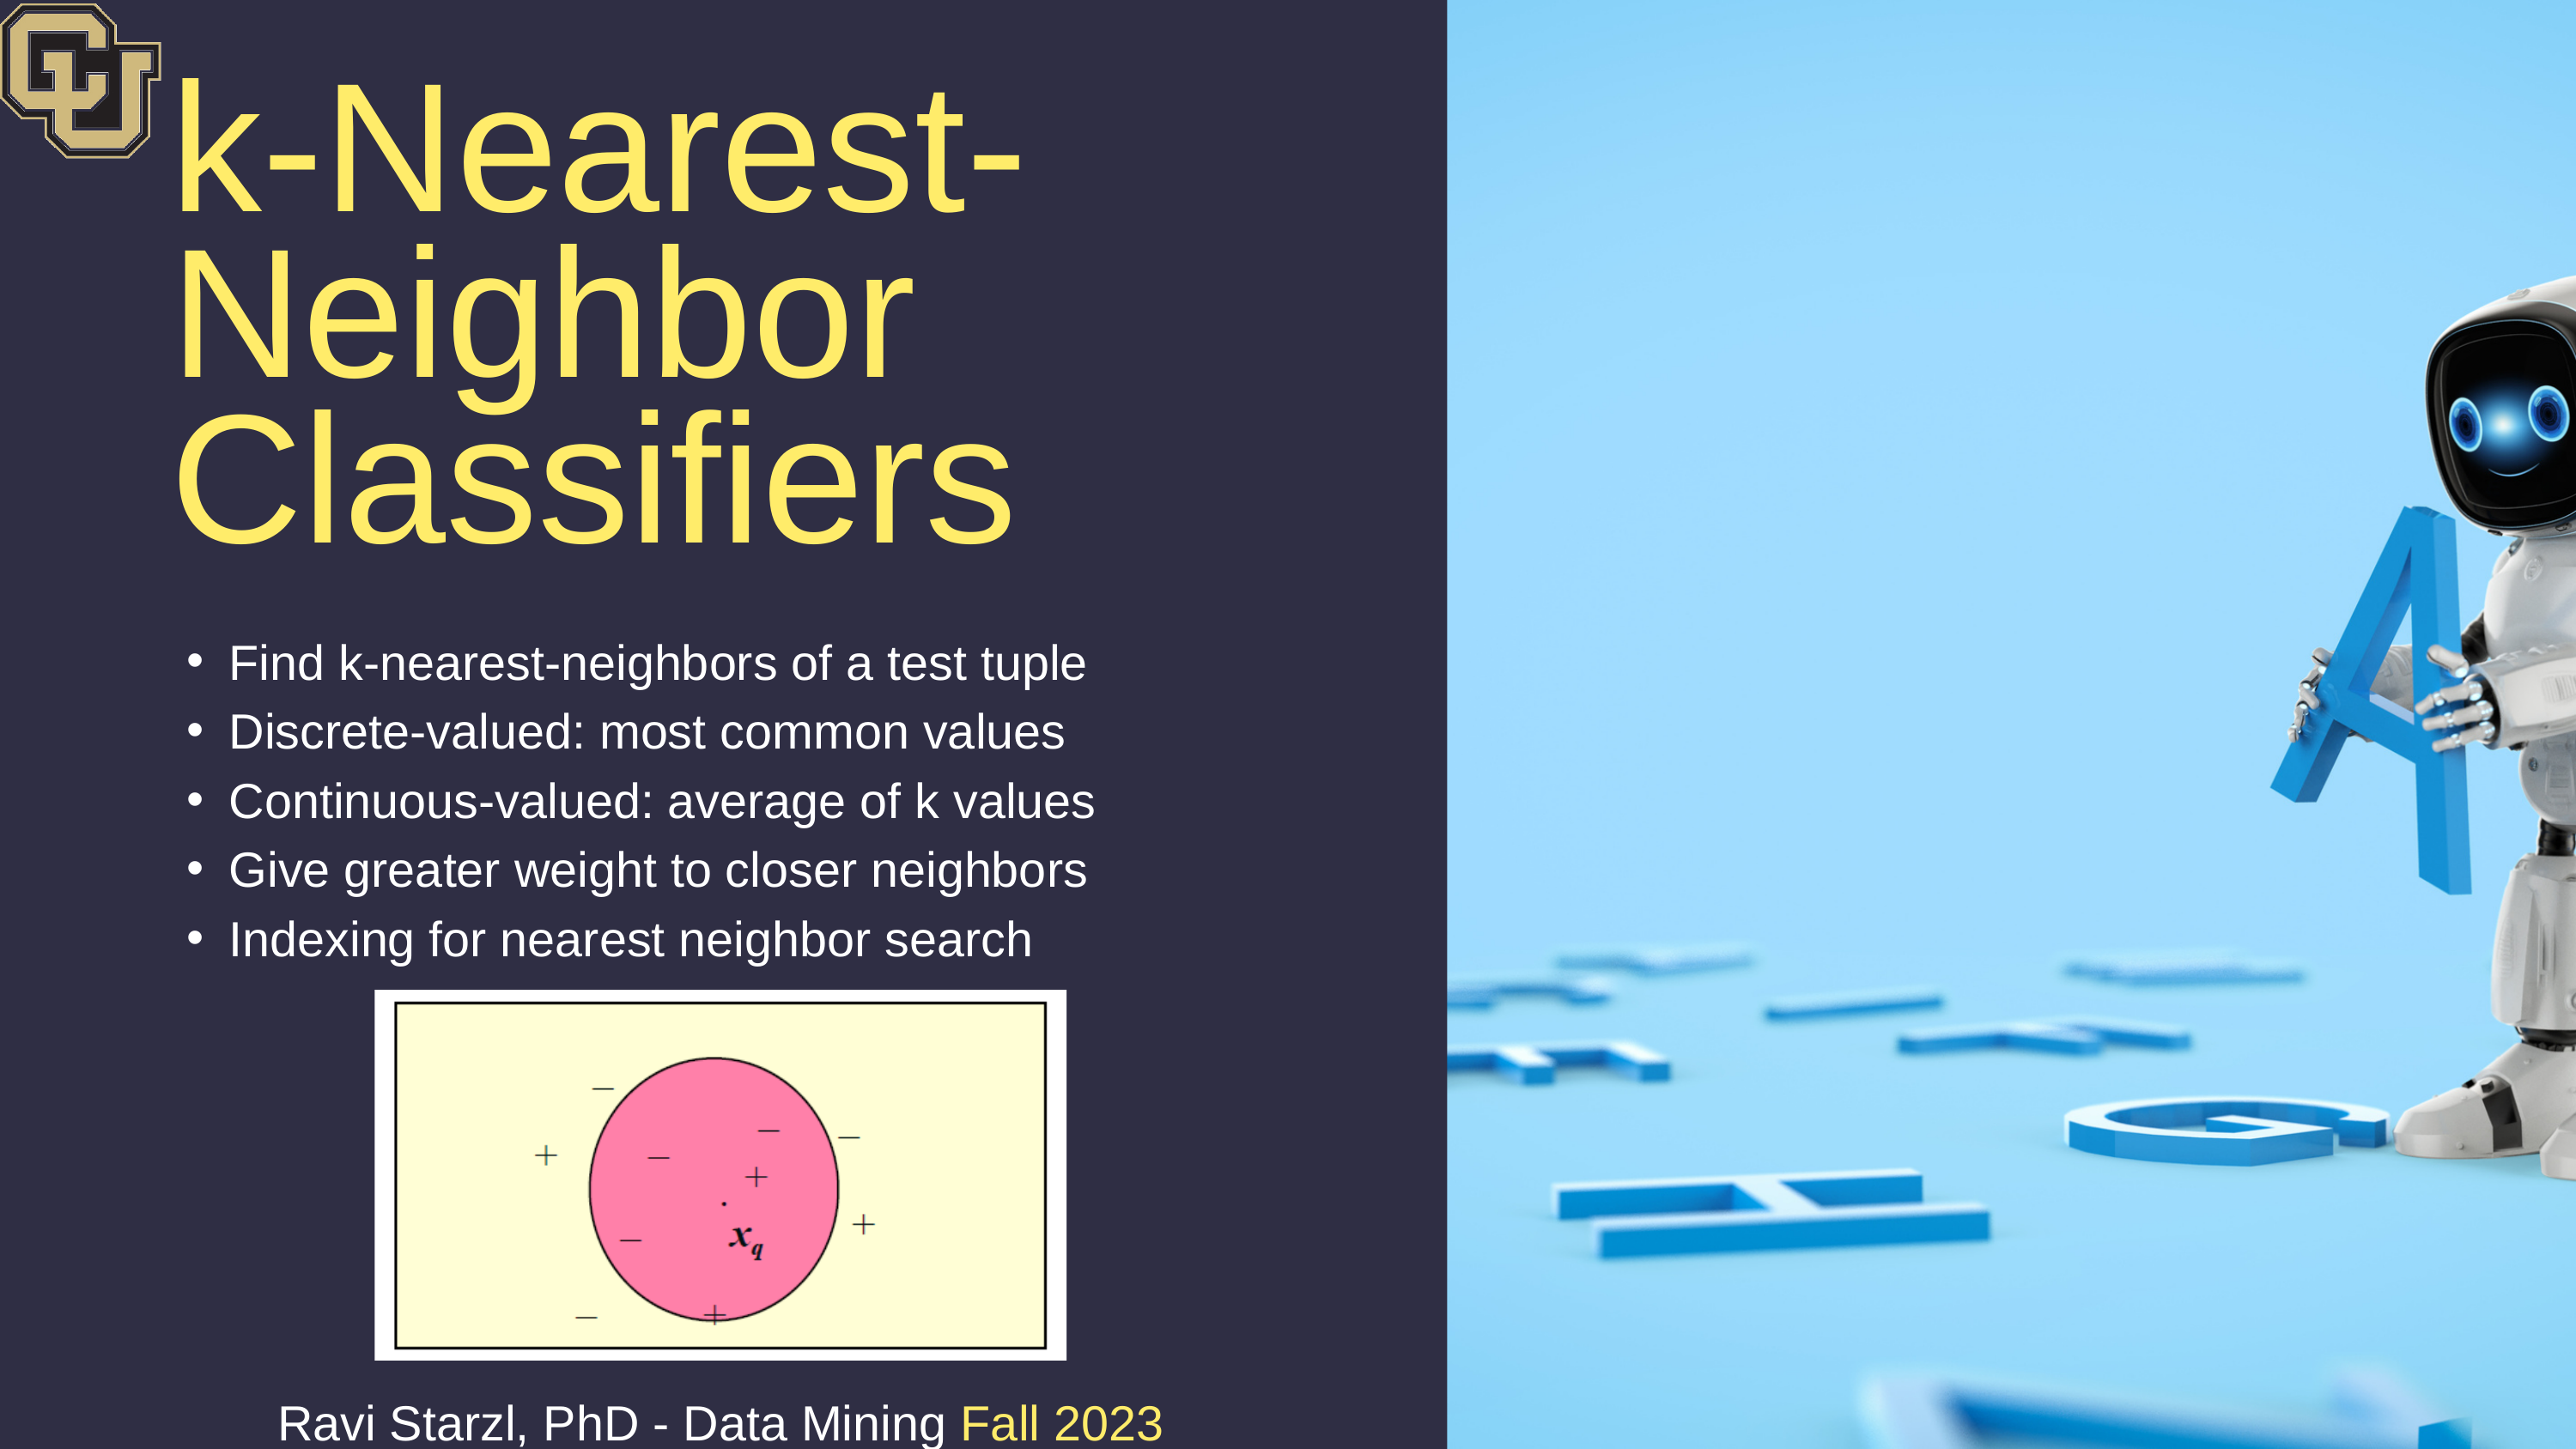

k-Nearest-Neighbor Classifiers
Find k-nearest-neighbors of a test tuple
Discrete-valued: most common values
Continuous-valued: average of k values
Give greater weight to closer neighbors
Indexing for nearest neighbor search

Ravi Starzl, PhD - Data Mining Fall 2023